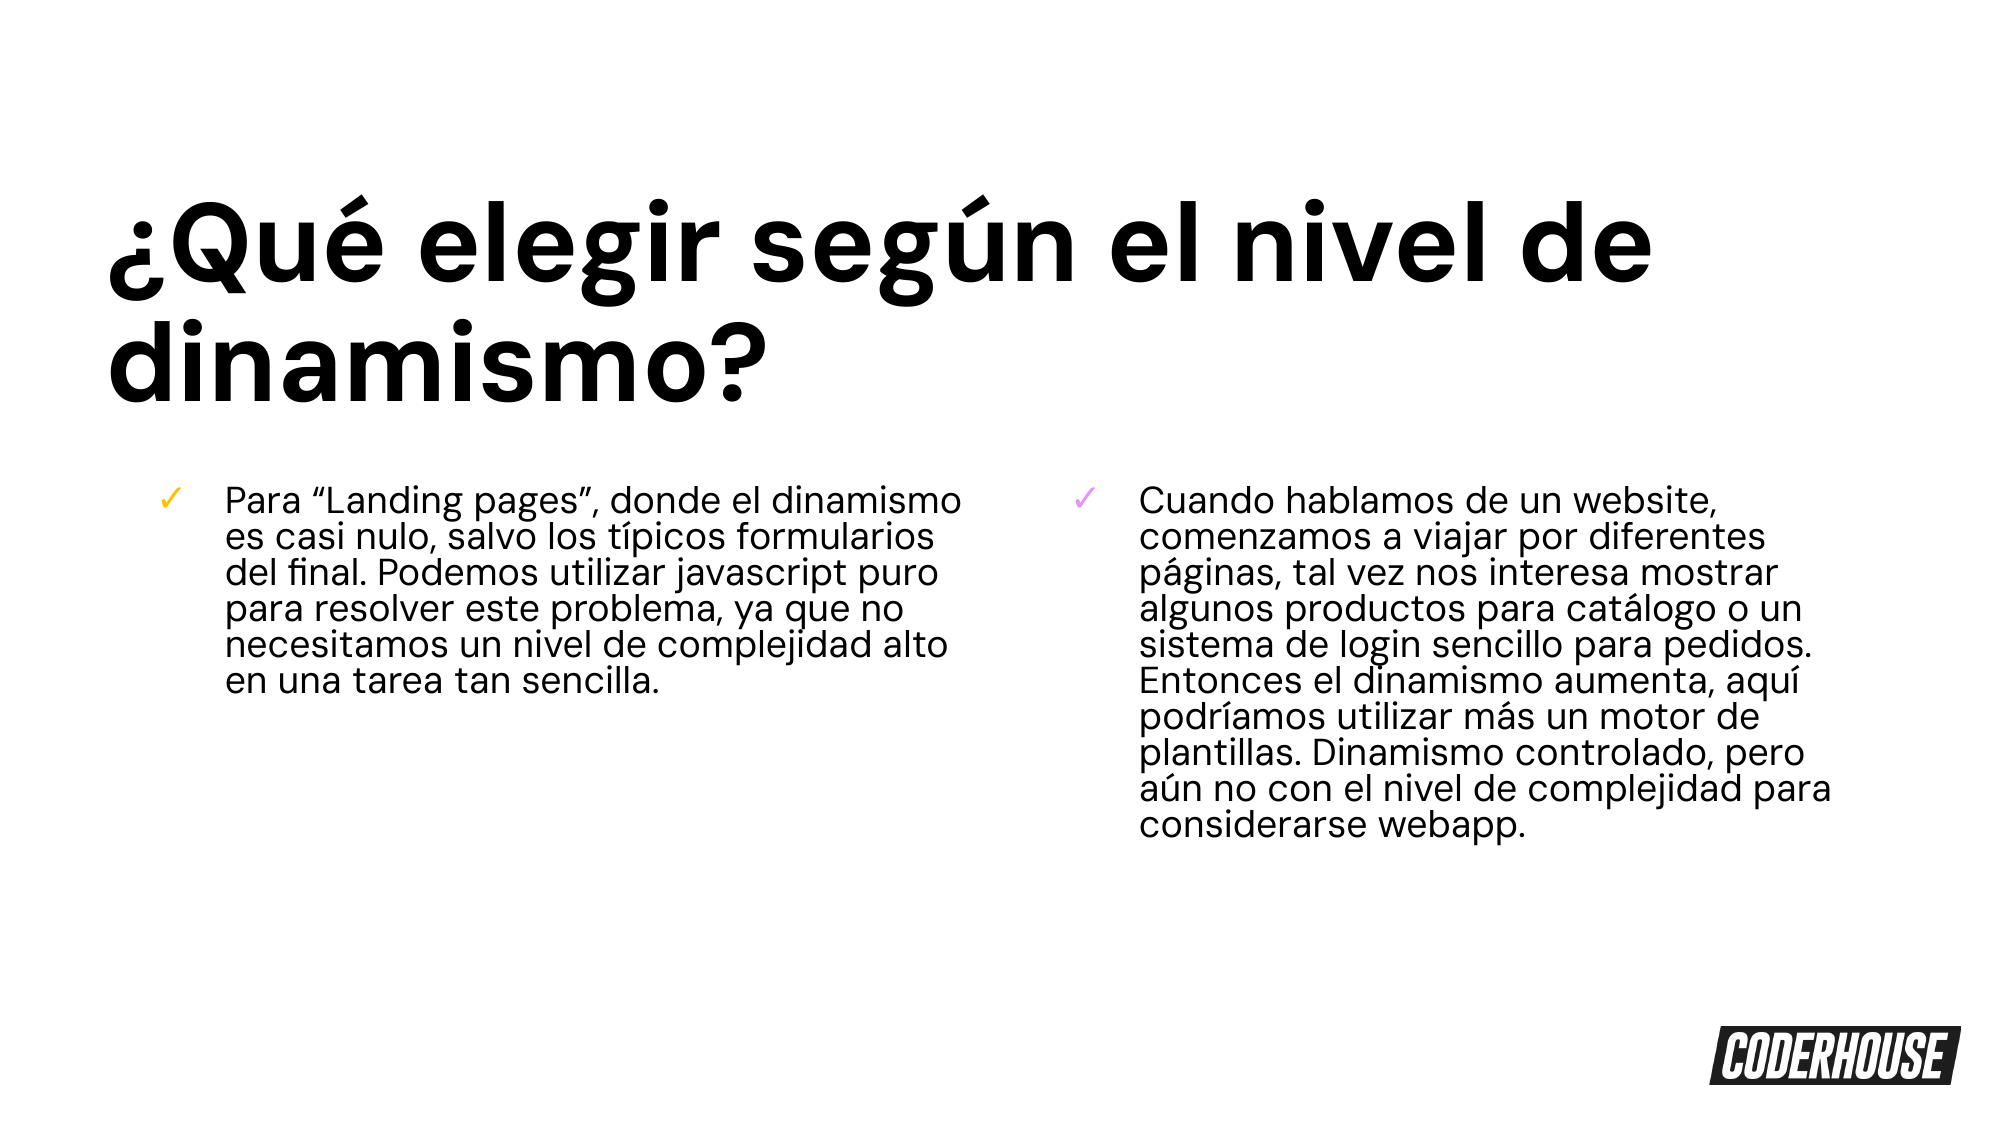

¿Qué elegir según el nivel de dinamismo?
Para “Landing pages”, donde el dinamismo es casi nulo, salvo los típicos formularios del final. Podemos utilizar javascript puro para resolver este problema, ya que no necesitamos un nivel de complejidad alto en una tarea tan sencilla.
Cuando hablamos de un website, comenzamos a viajar por diferentes páginas, tal vez nos interesa mostrar algunos productos para catálogo o un sistema de login sencillo para pedidos. Entonces el dinamismo aumenta, aquí podríamos utilizar más un motor de plantillas. Dinamismo controlado, pero aún no con el nivel de complejidad para considerarse webapp.